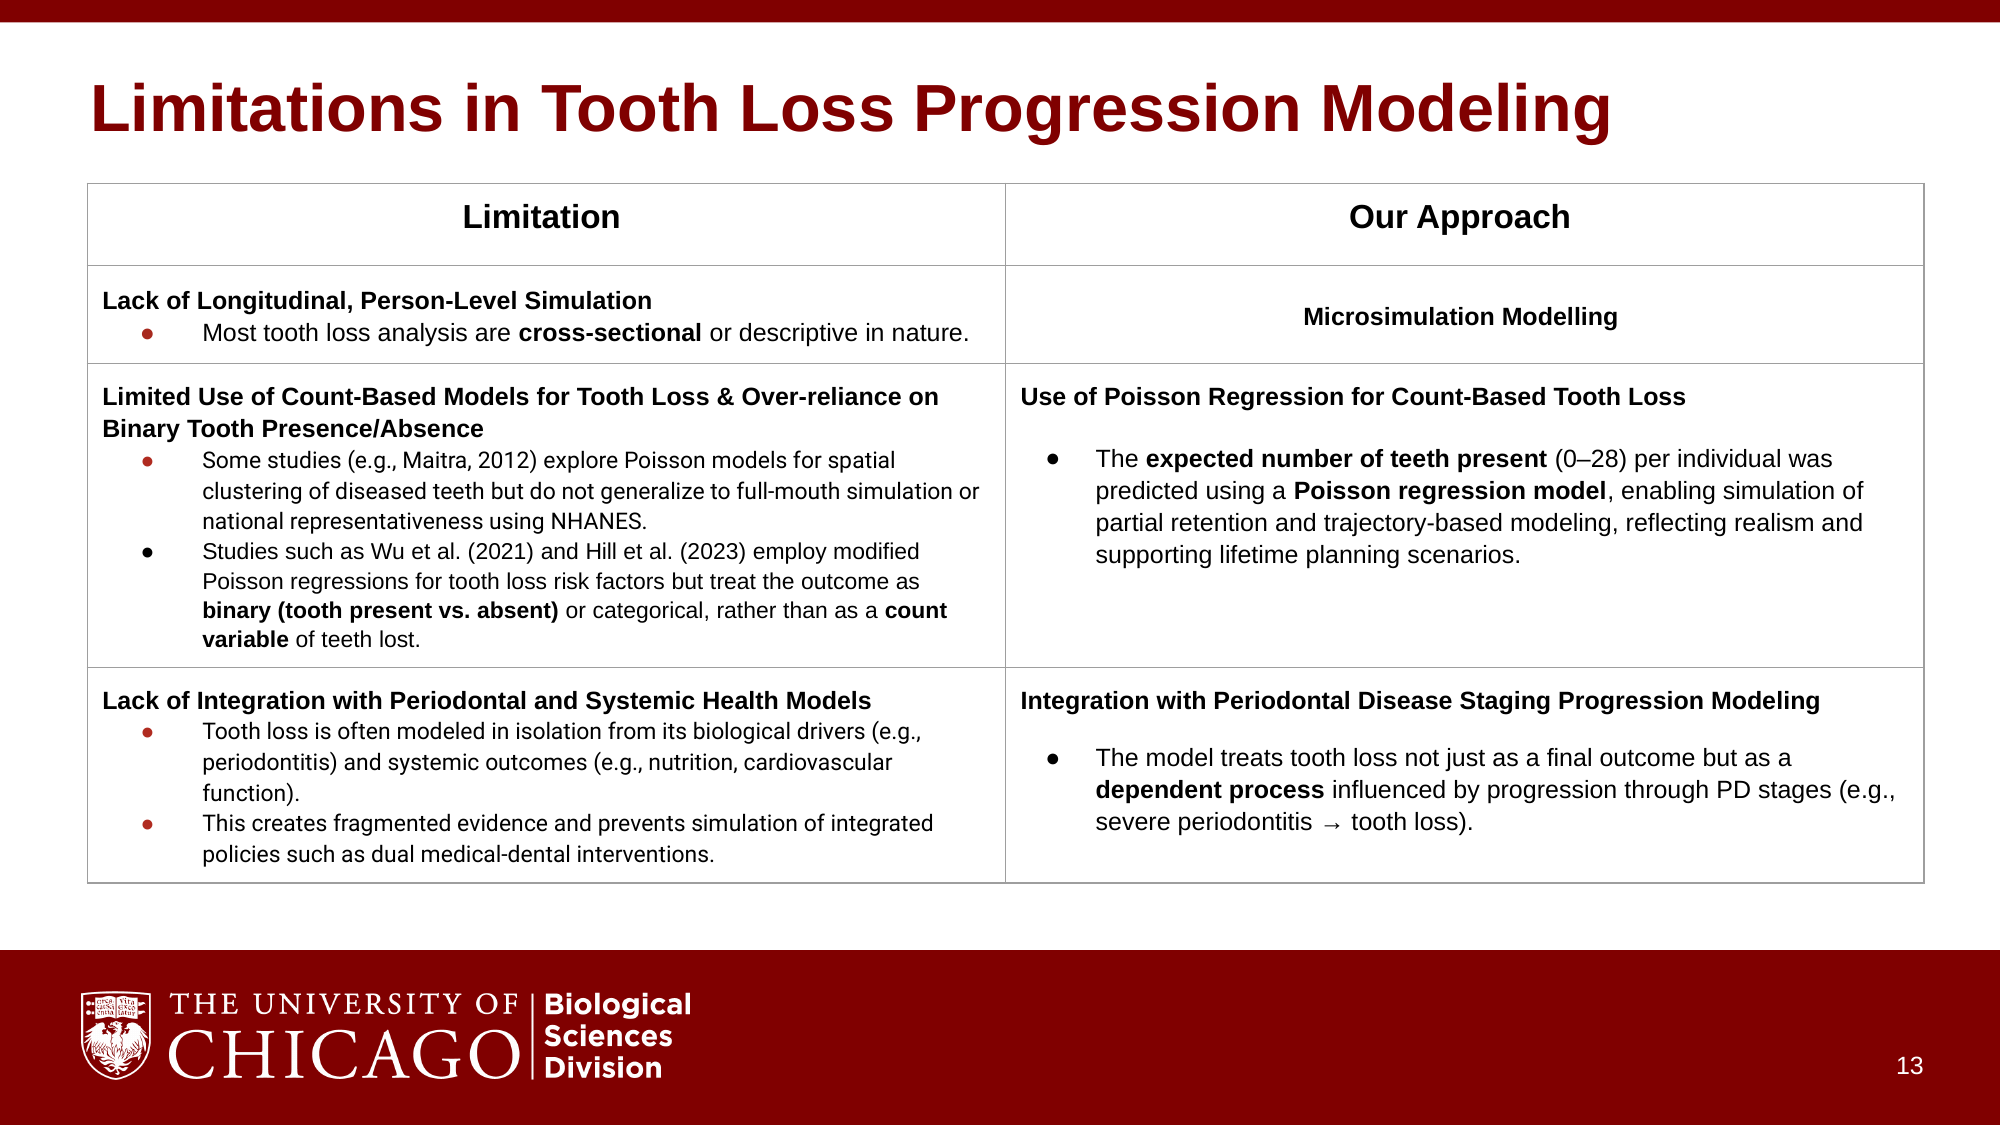

# Limitations in Tooth Loss Progression Modeling
| Limitation | Our Approach |
| --- | --- |
| Lack of Longitudinal, Person-Level Simulation Most tooth loss analysis are cross-sectional or descriptive in nature. | Microsimulation Modelling |
| Limited Use of Count-Based Models for Tooth Loss & Over-reliance on Binary Tooth Presence/Absence Some studies (e.g., Maitra, 2012) explore Poisson models for spatial clustering of diseased teeth but do not generalize to full-mouth simulation or national representativeness using NHANES. Studies such as Wu et al. (2021) and Hill et al. (2023) employ modified Poisson regressions for tooth loss risk factors but treat the outcome as binary (tooth present vs. absent) or categorical, rather than as a count variable of teeth lost. | Use of Poisson Regression for Count-Based Tooth Loss The expected number of teeth present (0–28) per individual was predicted using a Poisson regression model, enabling simulation of partial retention and trajectory-based modeling, reflecting realism and supporting lifetime planning scenarios. |
| Lack of Integration with Periodontal and Systemic Health Models Tooth loss is often modeled in isolation from its biological drivers (e.g., periodontitis) and systemic outcomes (e.g., nutrition, cardiovascular function). This creates fragmented evidence and prevents simulation of integrated policies such as dual medical-dental interventions. | Integration with Periodontal Disease Staging Progression Modeling The model treats tooth loss not just as a final outcome but as a dependent process influenced by progression through PD stages (e.g., severe periodontitis → tooth loss). |
13